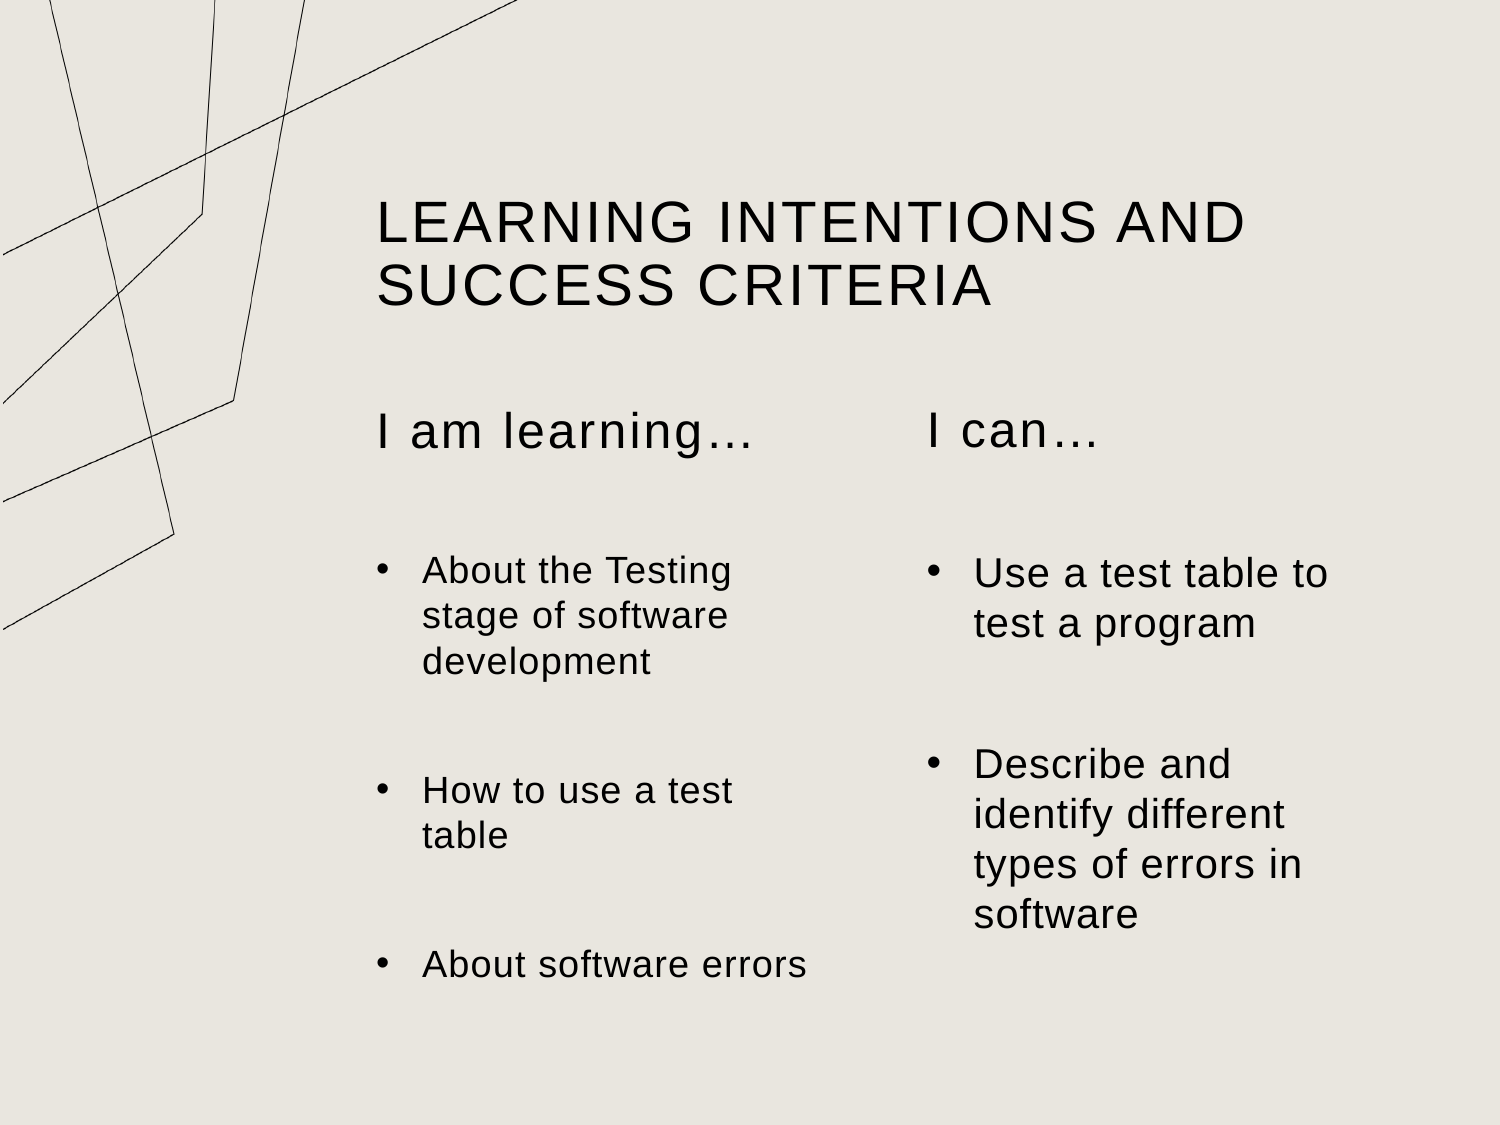

# Learning intentions and success criteria
I can…
I am learning…
About the Testing stage of software development

How to use a test table

About software errors
Use a test table to test a program

Describe and identify different types of errors in software